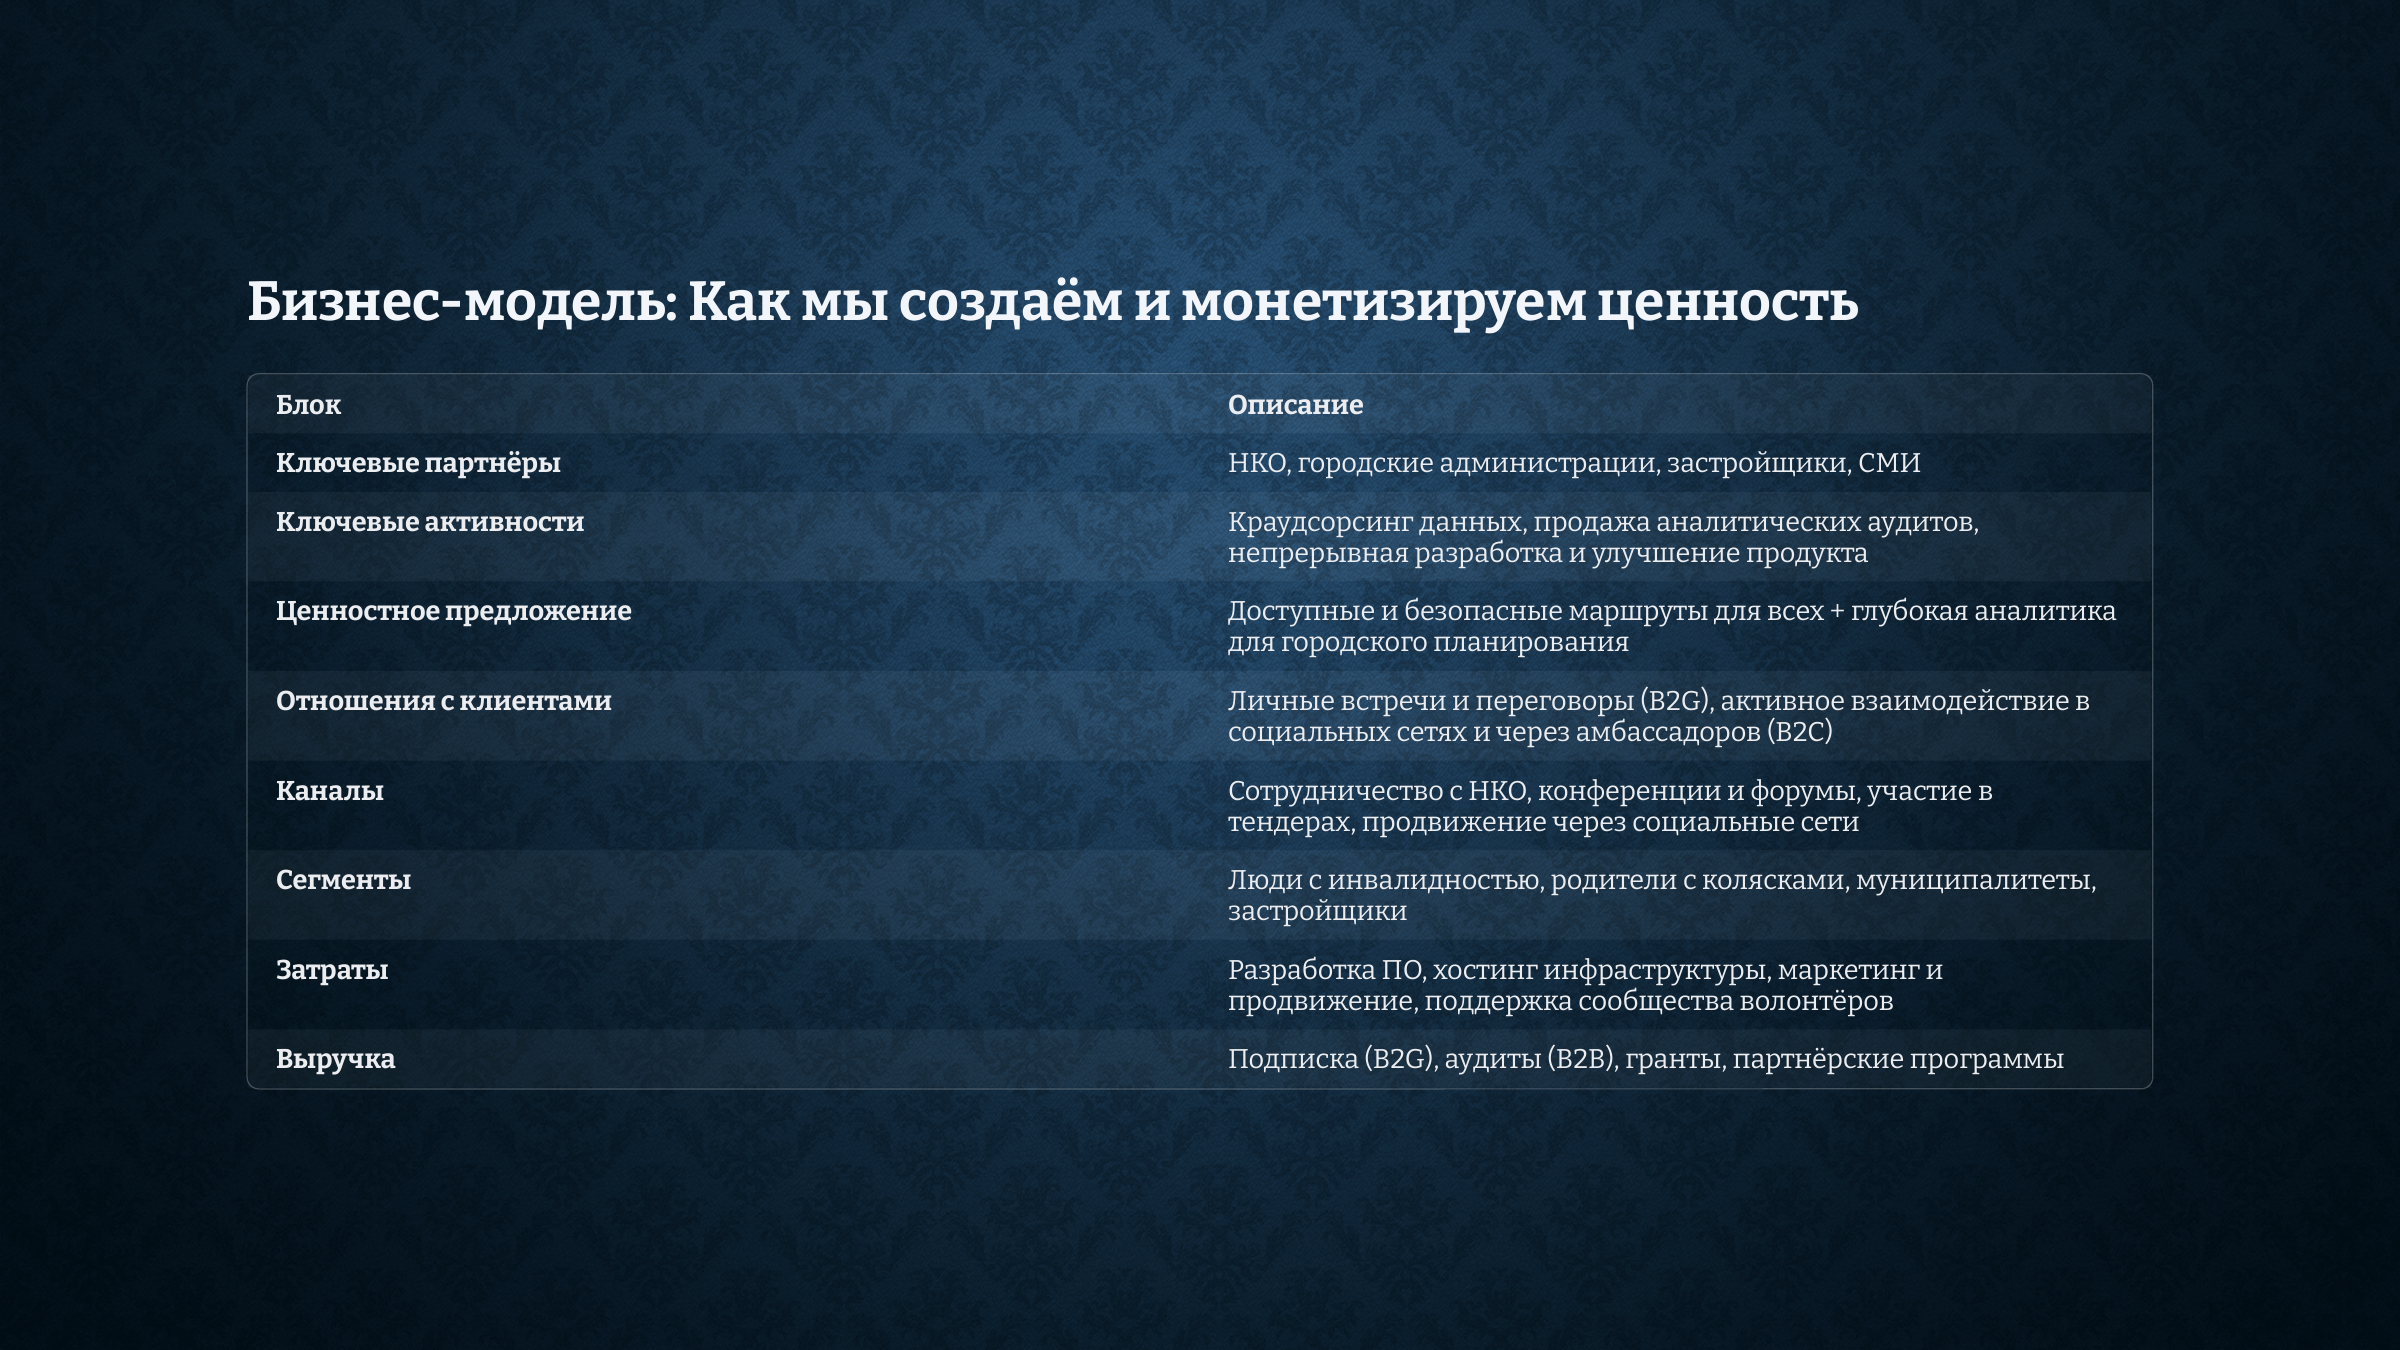

Бизнес-модель: Как мы создаём и монетизируем ценность

Блок
Описание

Ключевые партнёры
НКО, городские администрации, застройщики, СМИ

Ключевые активности
Краудсорсинг данных, продажа аналитических аудитов, непрерывная разработка и улучшение продукта

Ценностное предложение
Доступные и безопасные маршруты для всех + глубокая аналитика для городского планирования

Отношения с клиентами
Личные встречи и переговоры (B2G), активное взаимодействие в социальных сетях и через амбассадоров (B2C)

Каналы
Сотрудничество с НКО, конференции и форумы, участие в тендерах, продвижение через социальные сети

Сегменты
Люди с инвалидностью, родители с колясками, муниципалитеты, застройщики

Затраты
Разработка ПО, хостинг инфраструктуры, маркетинг и продвижение, поддержка сообщества волонтёров

Выручка
Подписка (B2G), аудиты (B2B), гранты, партнёрские программы